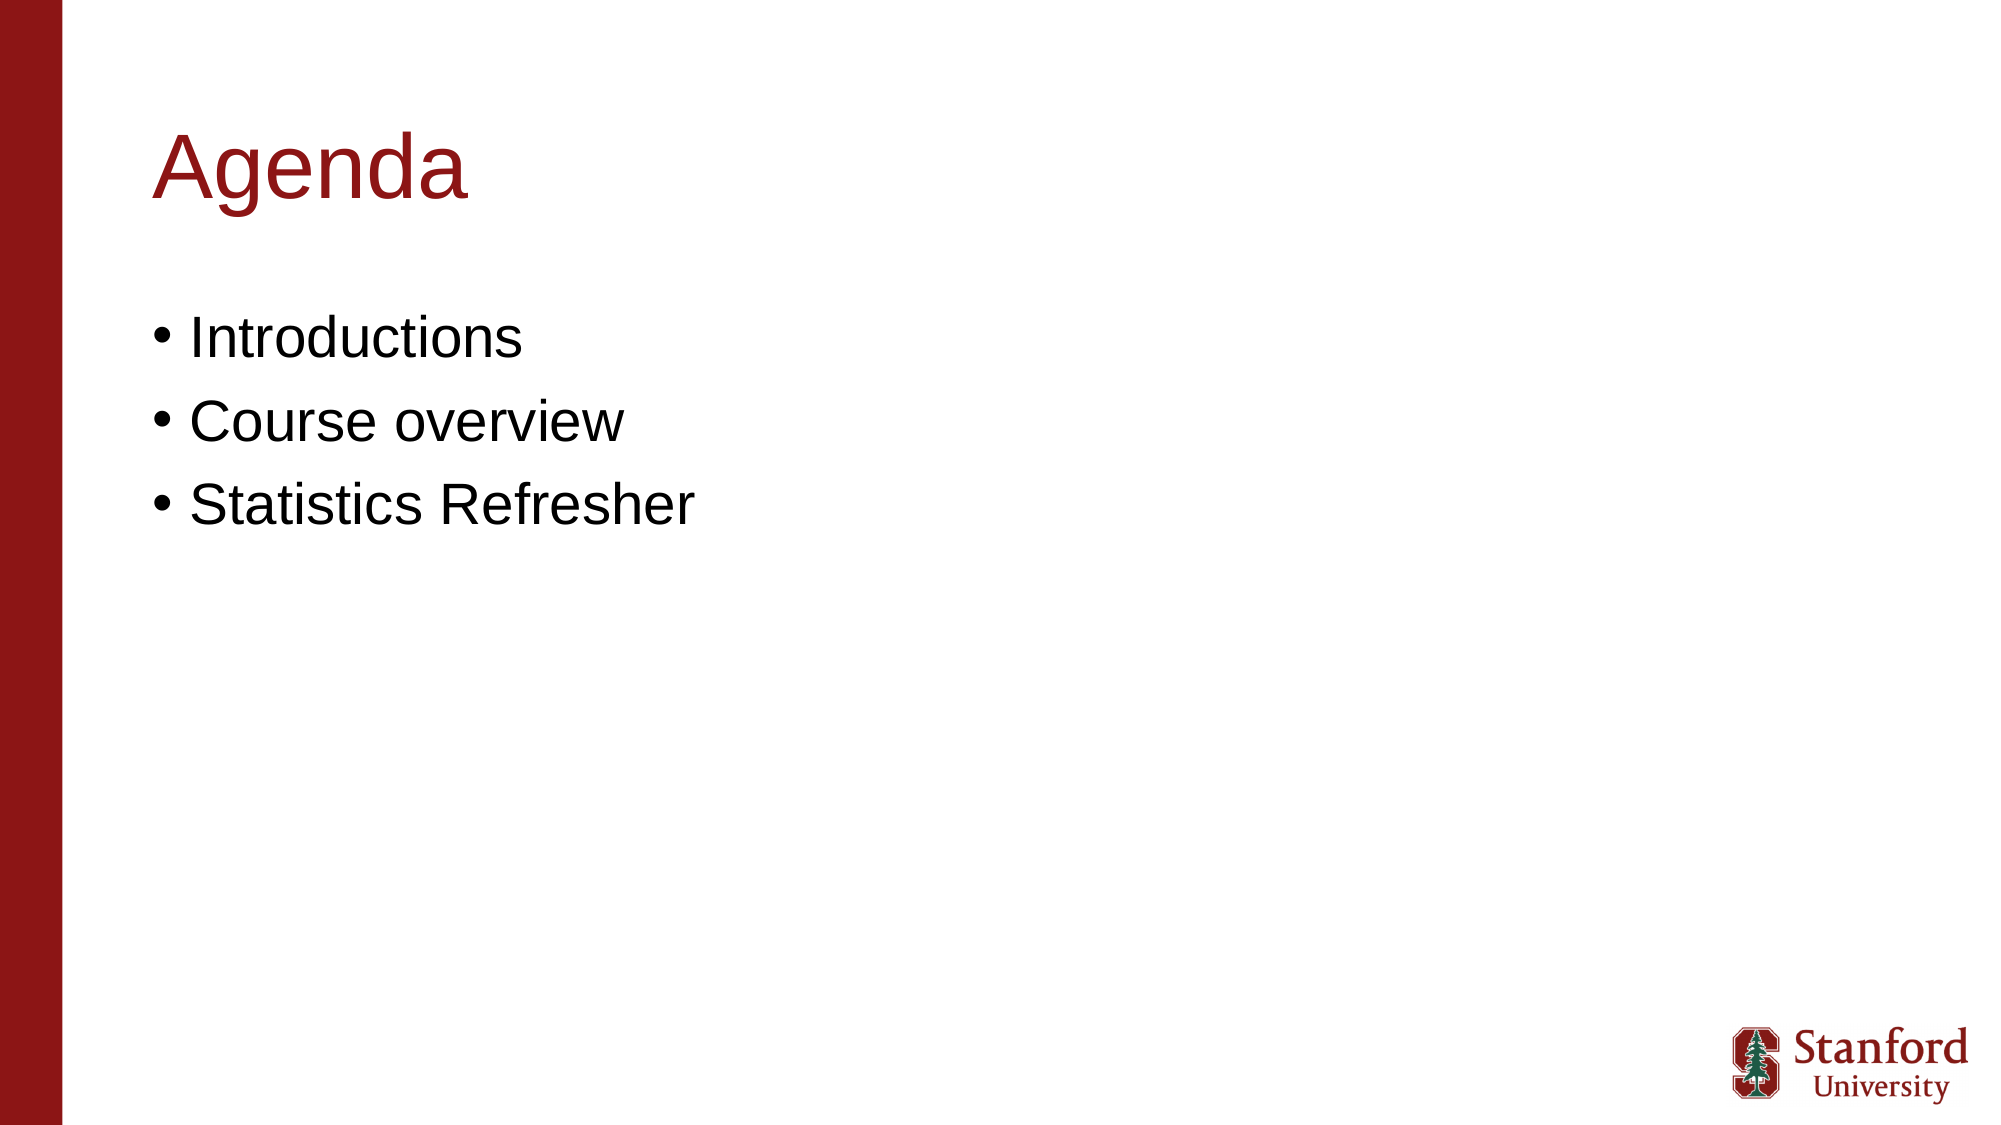

# Agenda
Introductions
Course overview
Statistics Refresher